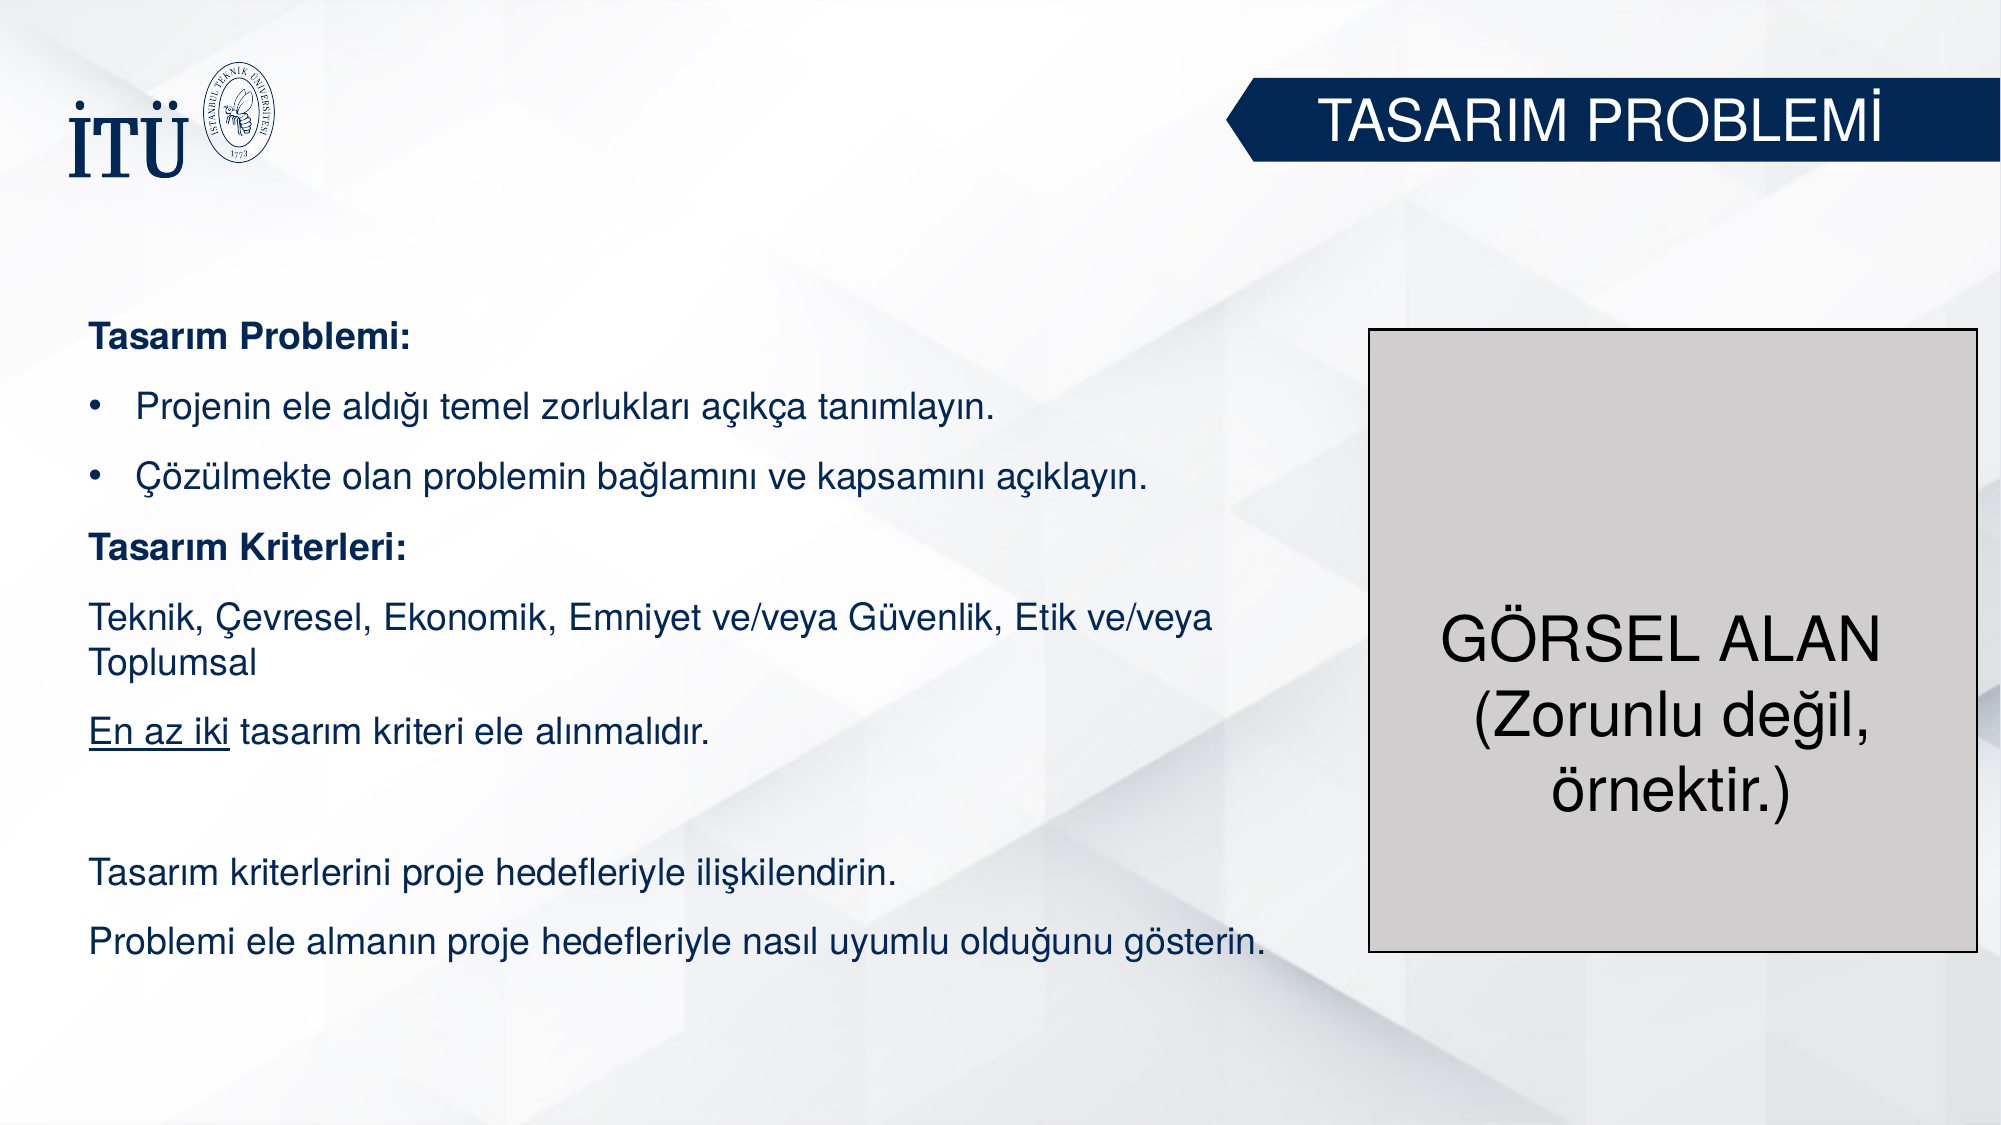

TASARIM PROBLEMİ
Tasarım Problemi:
Projenin ele aldığı temel zorlukları açıkça tanımlayın.
Çözülmekte olan problemin bağlamını ve kapsamını açıklayın.
Tasarım Kriterleri:
Teknik, Çevresel, Ekonomik, Emniyet ve/veya Güvenlik, Etik ve/veya Toplumsal
En az iki tasarım kriteri ele alınmalıdır.

Tasarım kriterlerini proje hedefleriyle ilişkilendirin.
Problemi ele almanın proje hedefleriyle nasıl uyumlu olduğunu gösterin.

GÖRSEL ALAN
(Zorunlu değil, örnektir.)